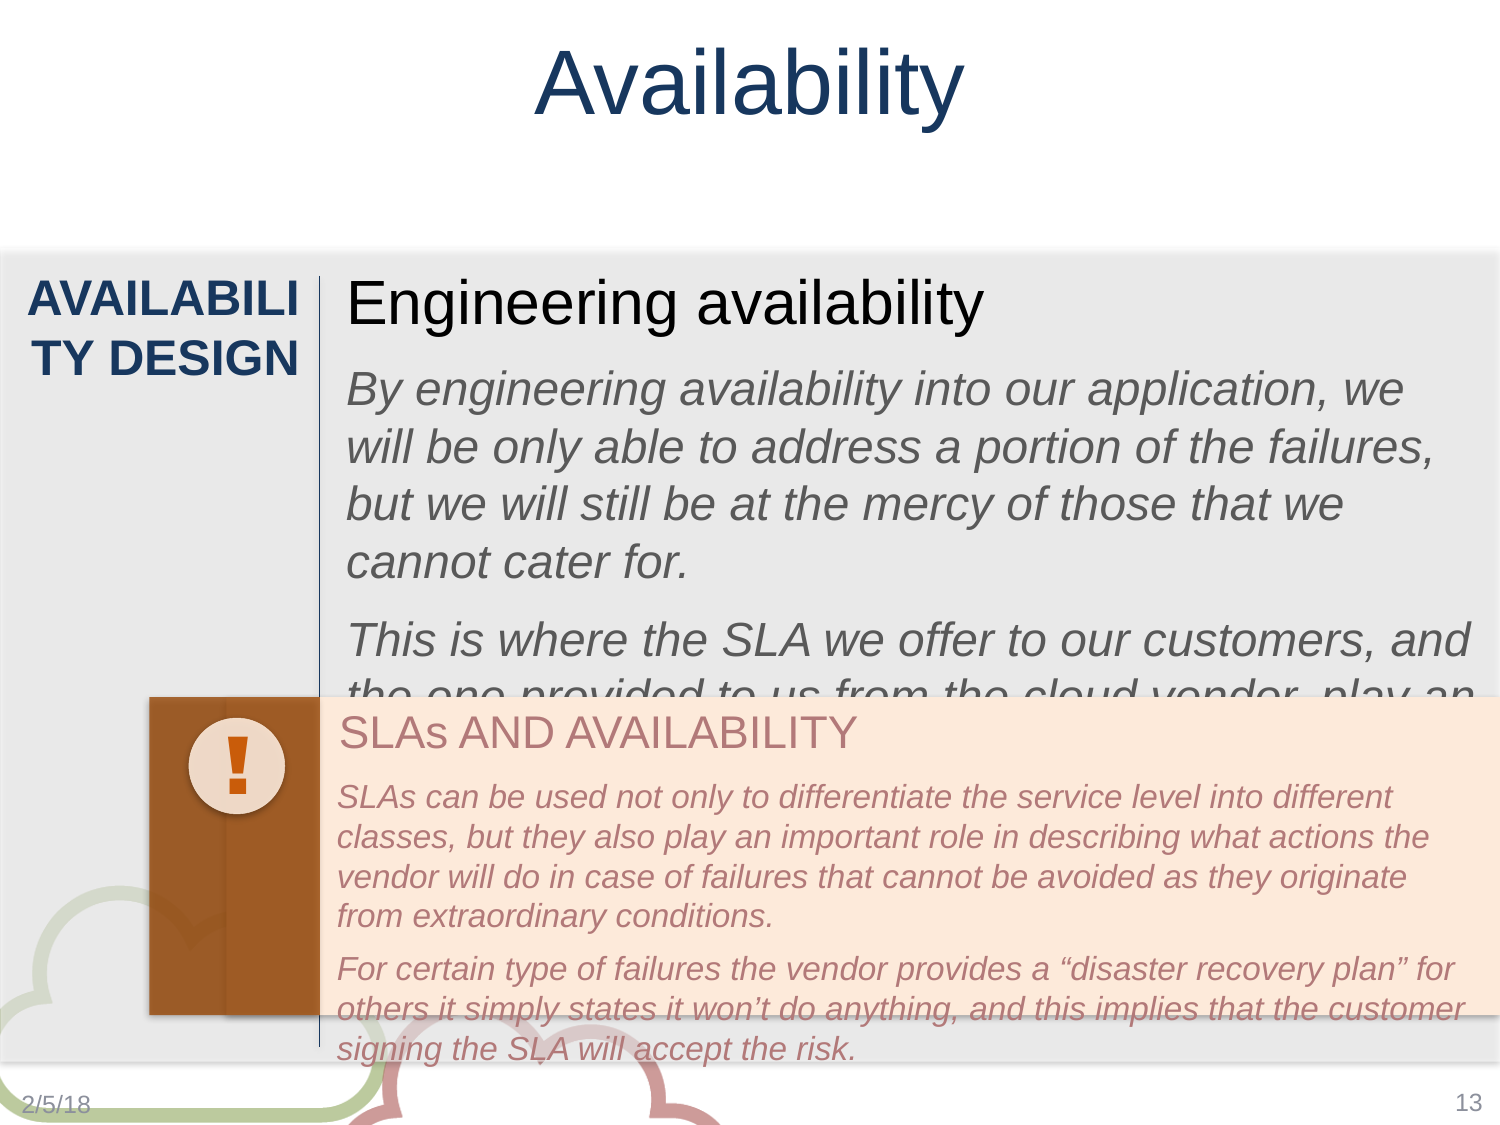

# Availability

Engineering availability
By engineering availability into our application, we will be only able to address a portion of the failures, but we will still be at the mercy of those that we cannot cater for.
This is where the SLA we offer to our customers, and the one provided to us from the cloud vendor, play an important role.
AVAILABILITY DESIGN

SLAs AND AVAILABILITY
SLAs can be used not only to differentiate the service level into different classes, but they also play an important role in describing what actions the vendor will do in case of failures that cannot be avoided as they originate from extraordinary conditions.
For certain type of failures the vendor provides a “disaster recovery plan” for others it simply states it won’t do anything, and this implies that the customer signing the SLA will accept the risk.

!

13
2/5/18